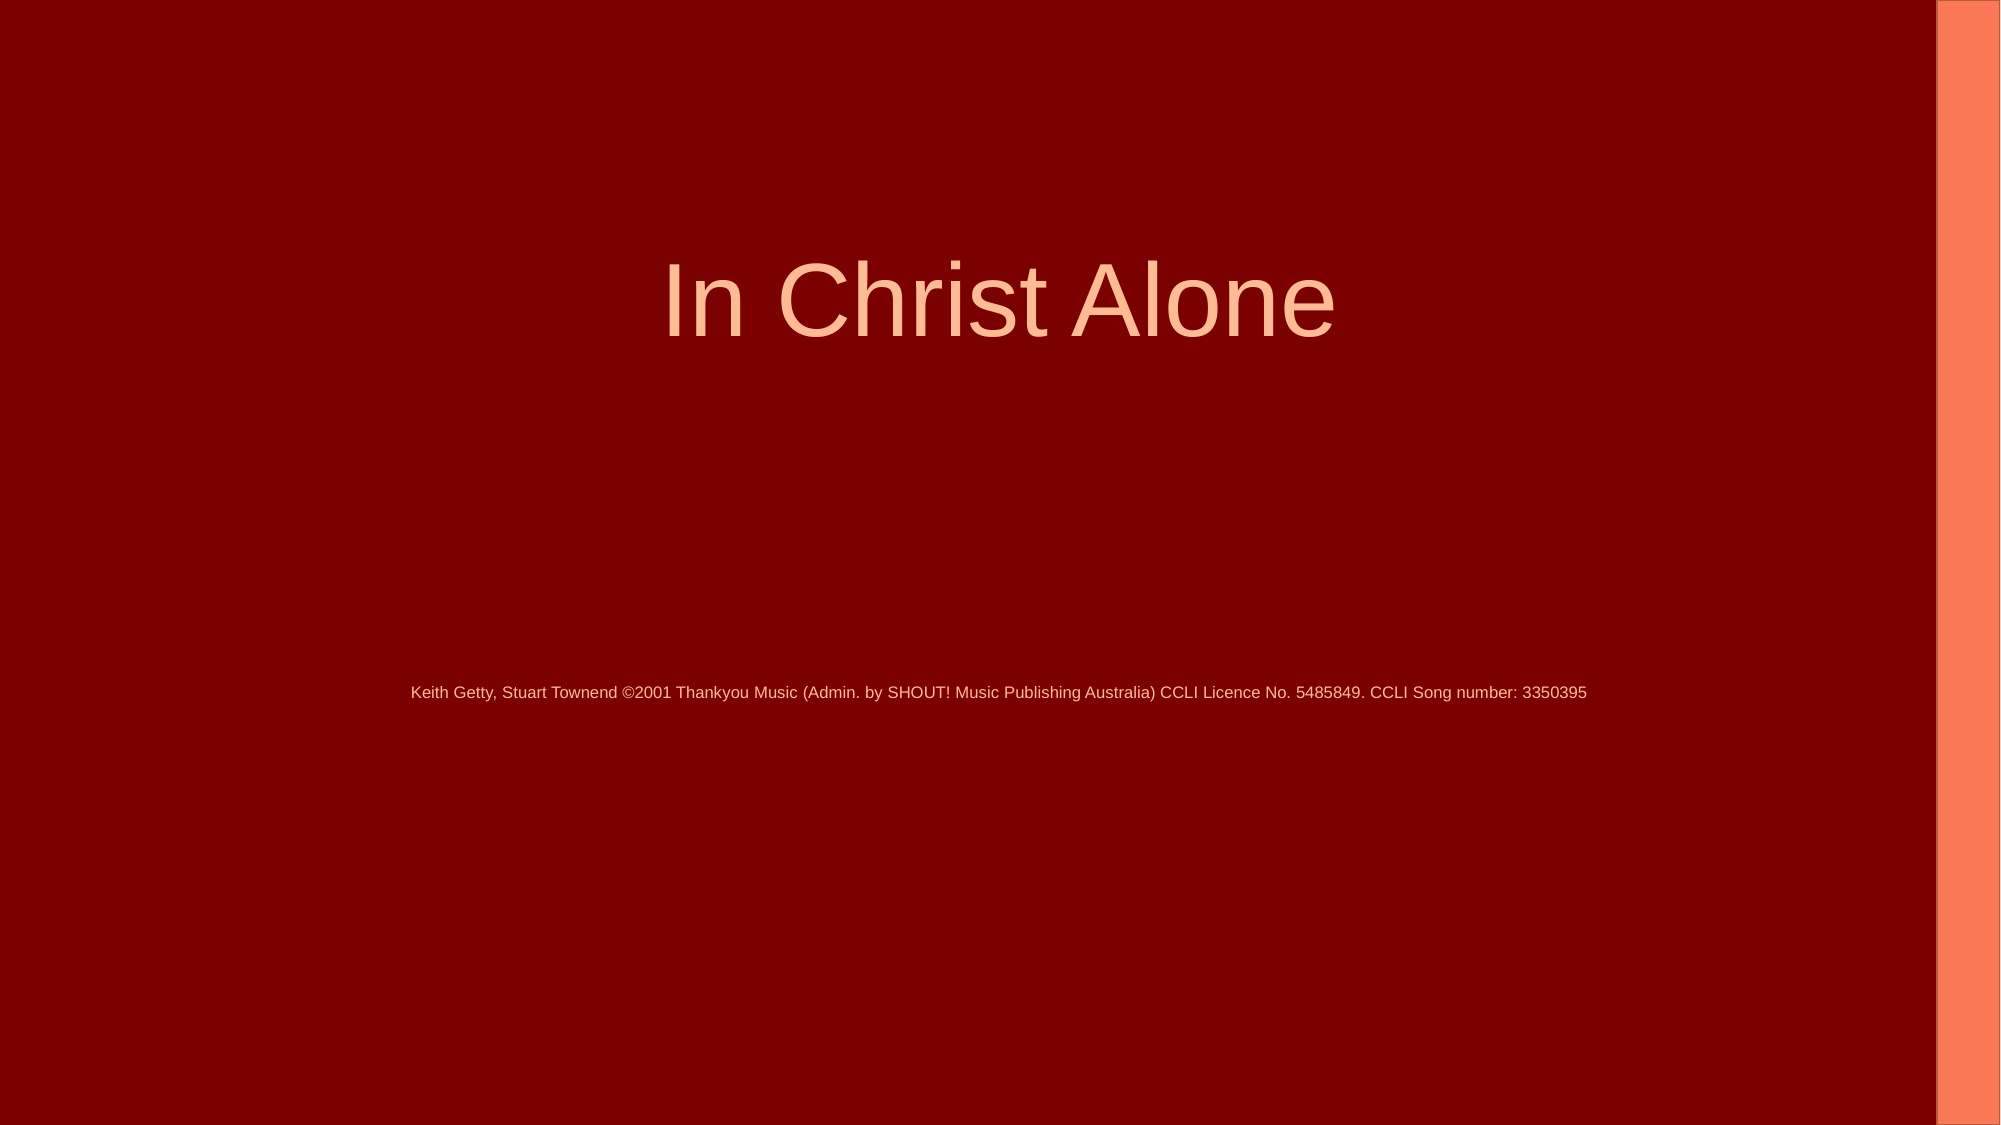

In Christ Alone
Keith Getty, Stuart Townend ©2001 Thankyou Music (Admin. by SHOUT! Music Publishing Australia) CCLI Licence No. 5485849. CCLI Song number: 3350395